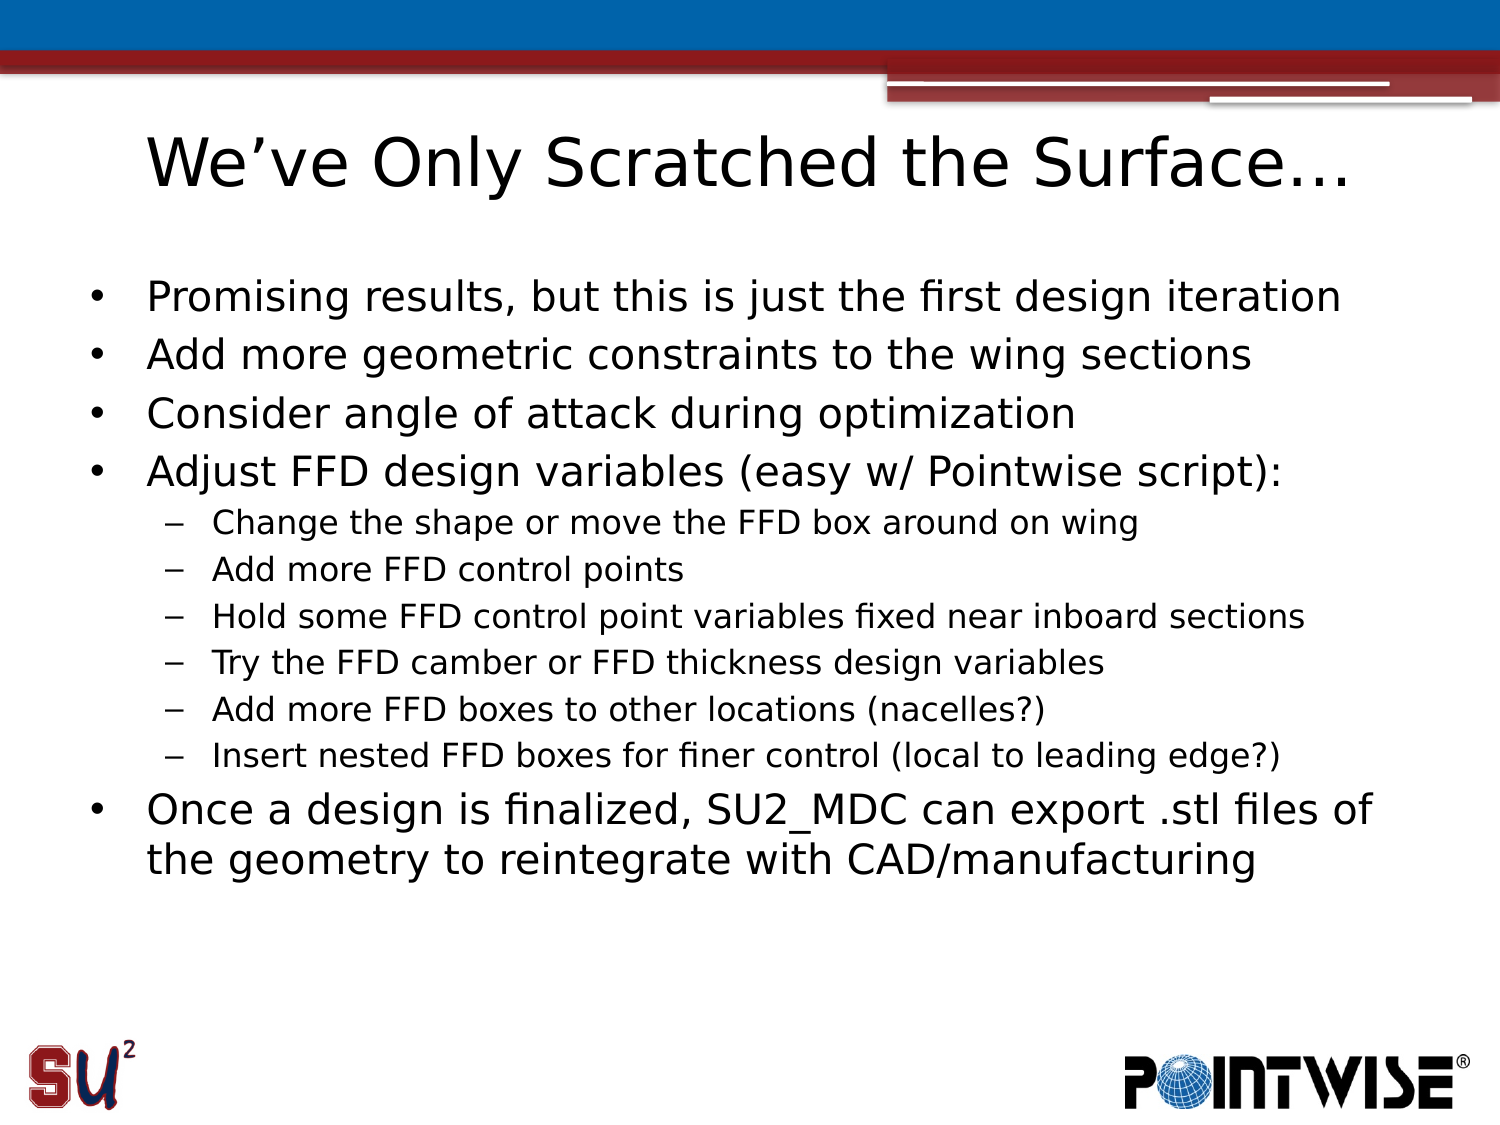

# We’ve Only Scratched the Surface…
Promising results, but this is just the first design iteration
Add more geometric constraints to the wing sections
Consider angle of attack during optimization
Adjust FFD design variables (easy w/ Pointwise script):
Change the shape or move the FFD box around on wing
Add more FFD control points
Hold some FFD control point variables fixed near inboard sections
Try the FFD camber or FFD thickness design variables
Add more FFD boxes to other locations (nacelles?)
Insert nested FFD boxes for finer control (local to leading edge?)
Once a design is finalized, SU2_MDC can export .stl files of the geometry to reintegrate with CAD/manufacturing